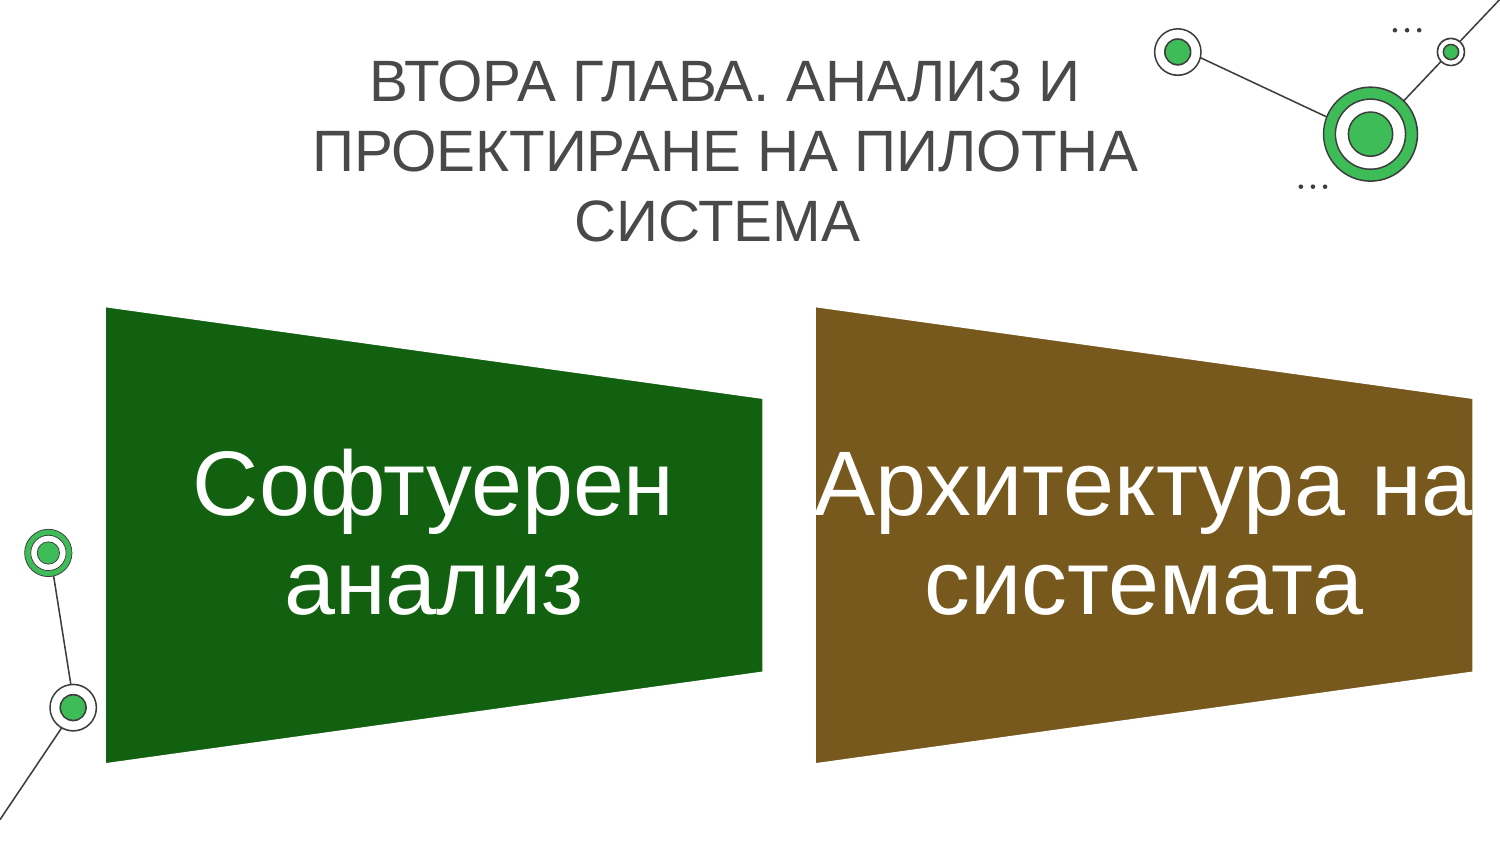

# ВТОРА ГЛАВА. АНАЛИЗ И ПРОЕКТИРАНЕ НА ПИЛОТНА СИСТЕМА
Софтуерен анализ
Архитектура на системата